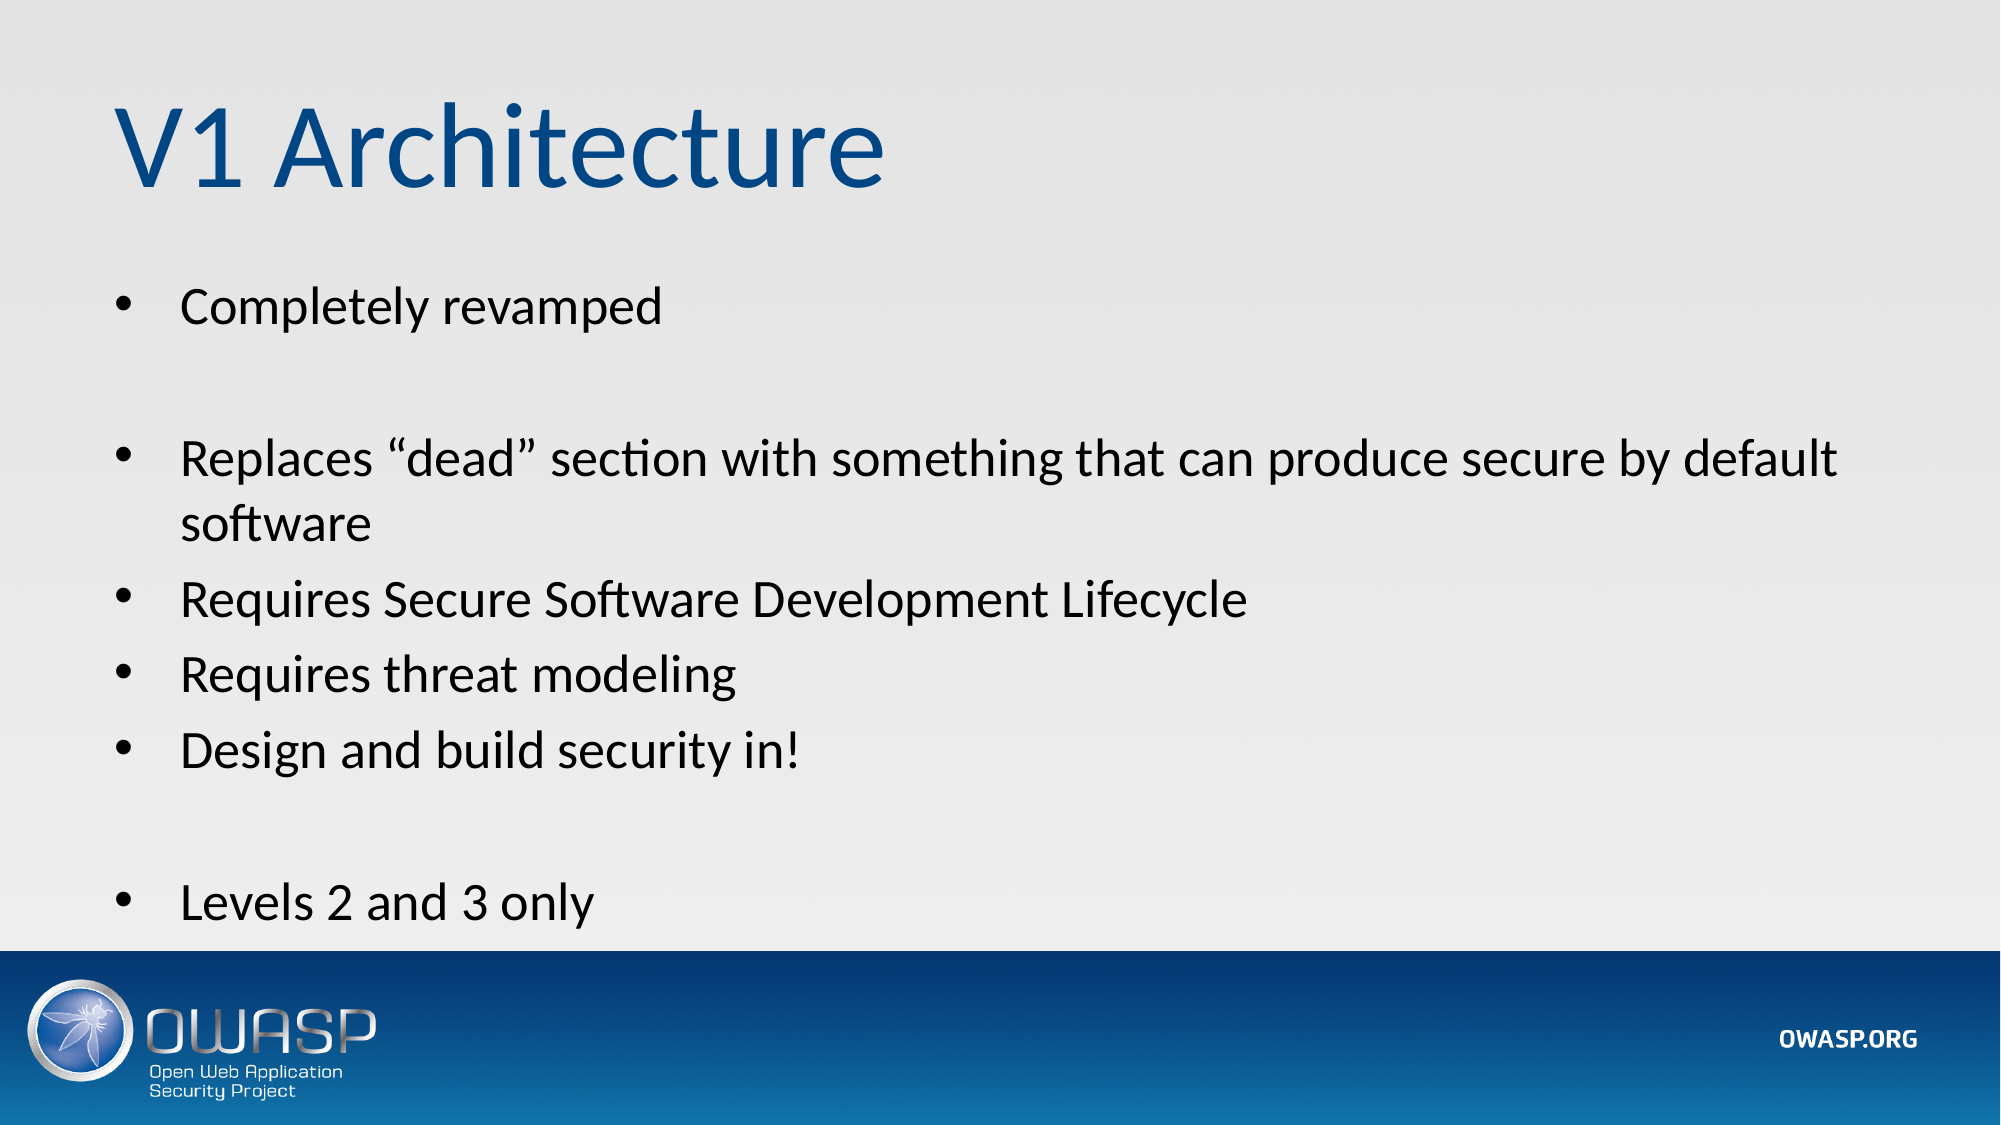

# V1 Architecture
Completely revamped

Replaces “dead” section with something that can produce secure by default software
Requires Secure Software Development Lifecycle
Requires threat modeling
Design and build security in!

Levels 2 and 3 only